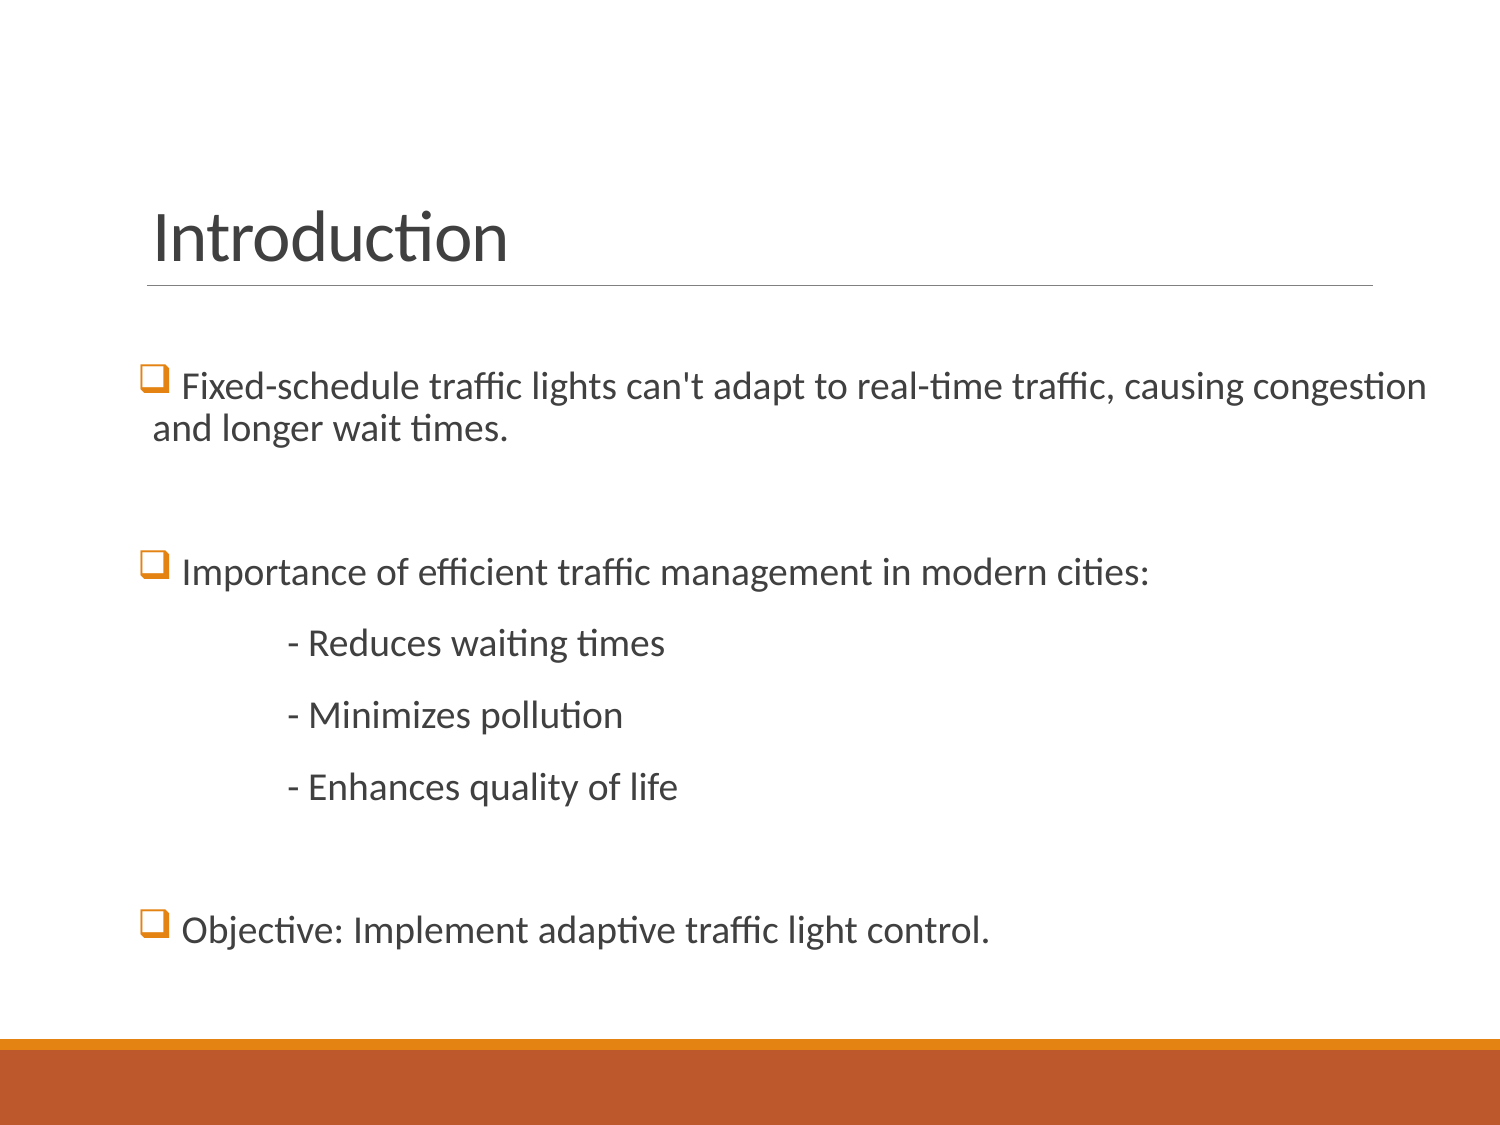

# Introduction
 Fixed-schedule traffic lights can't adapt to real-time traffic, causing congestion and longer wait times.

 Importance of efficient traffic management in modern cities:
	- Reduces waiting times
	- Minimizes pollution
	- Enhances quality of life

 Objective: Implement adaptive traffic light control.